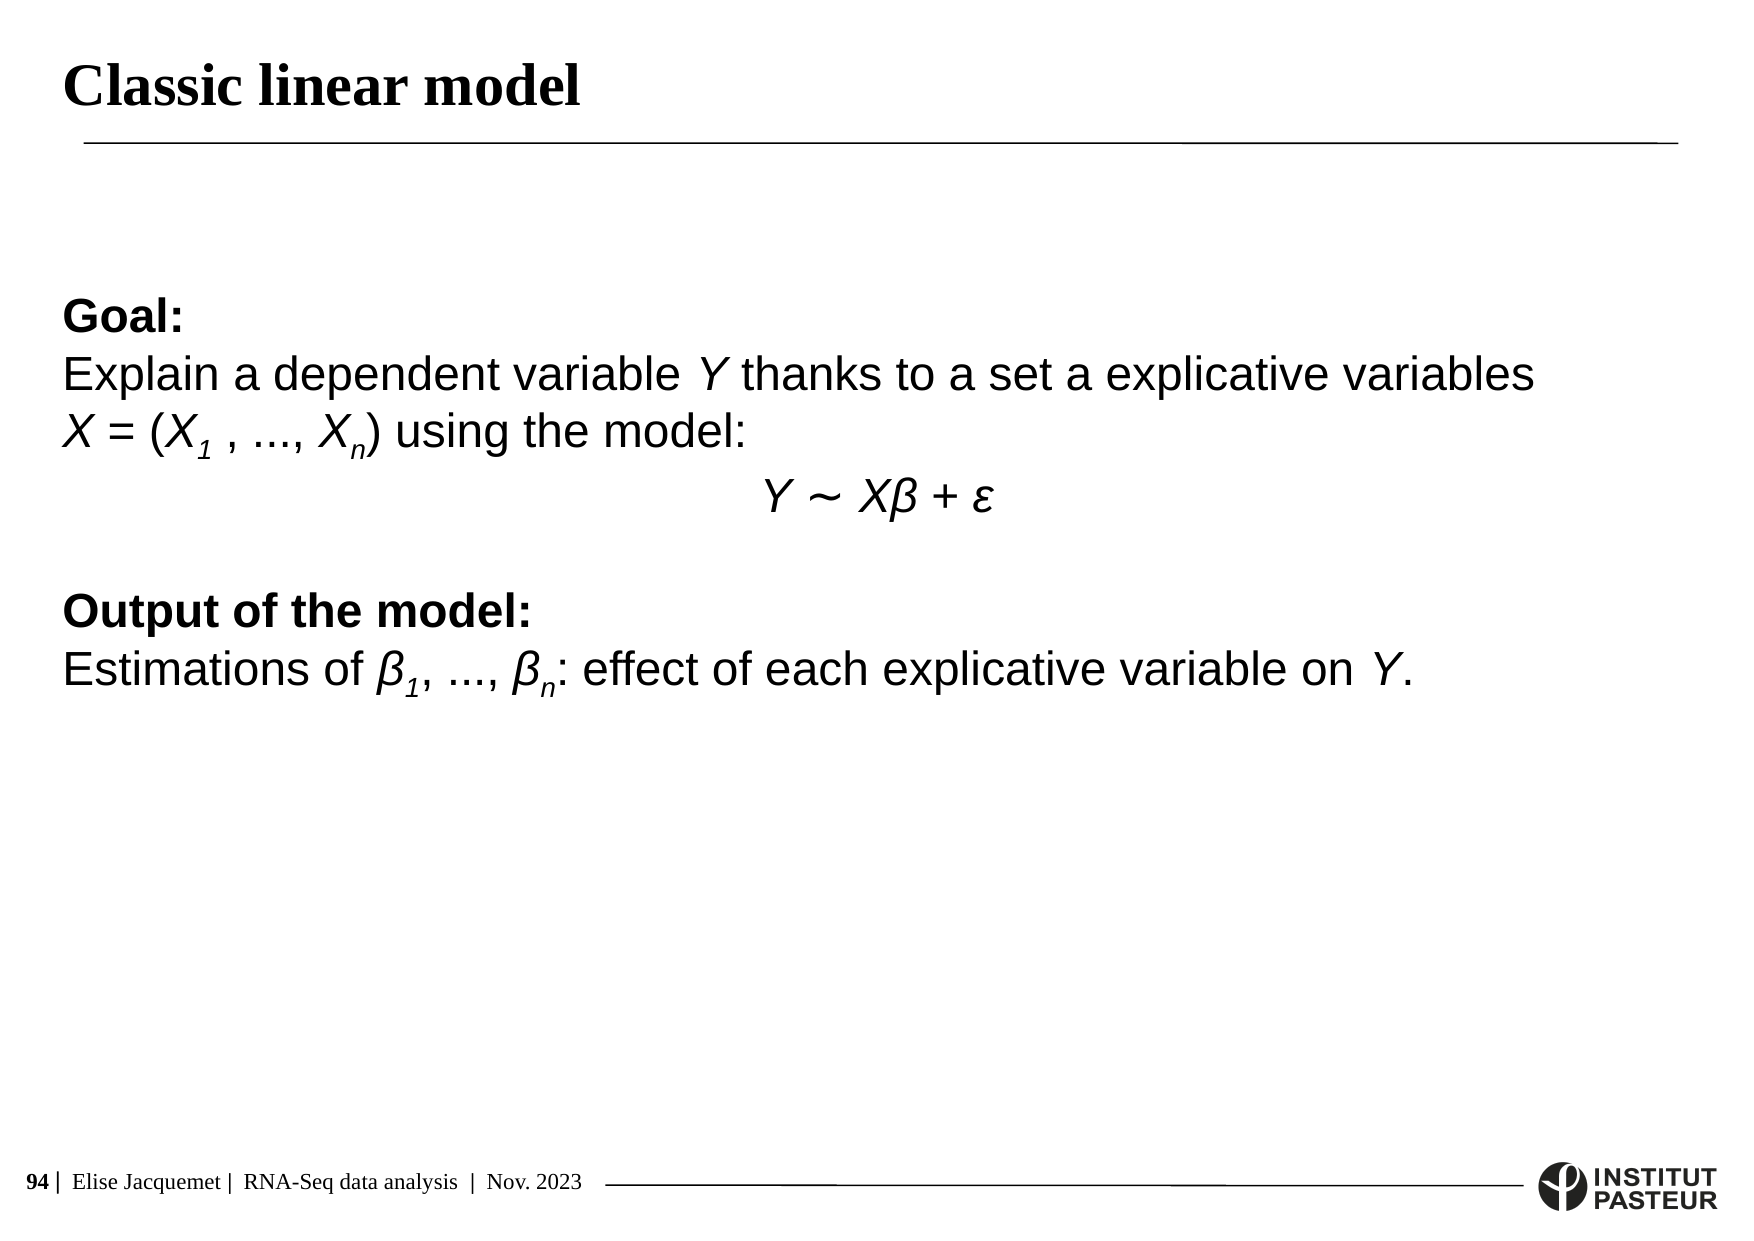

Classic linear model

Goal:
Explain a dependent variable Y thanks to a set a explicative variables
X = (X1 , ..., Xn) using the model:
Y ∼ Xβ + ε

Output of the model:
Estimations of β1, ..., βn: effect of each explicative variable on Y.